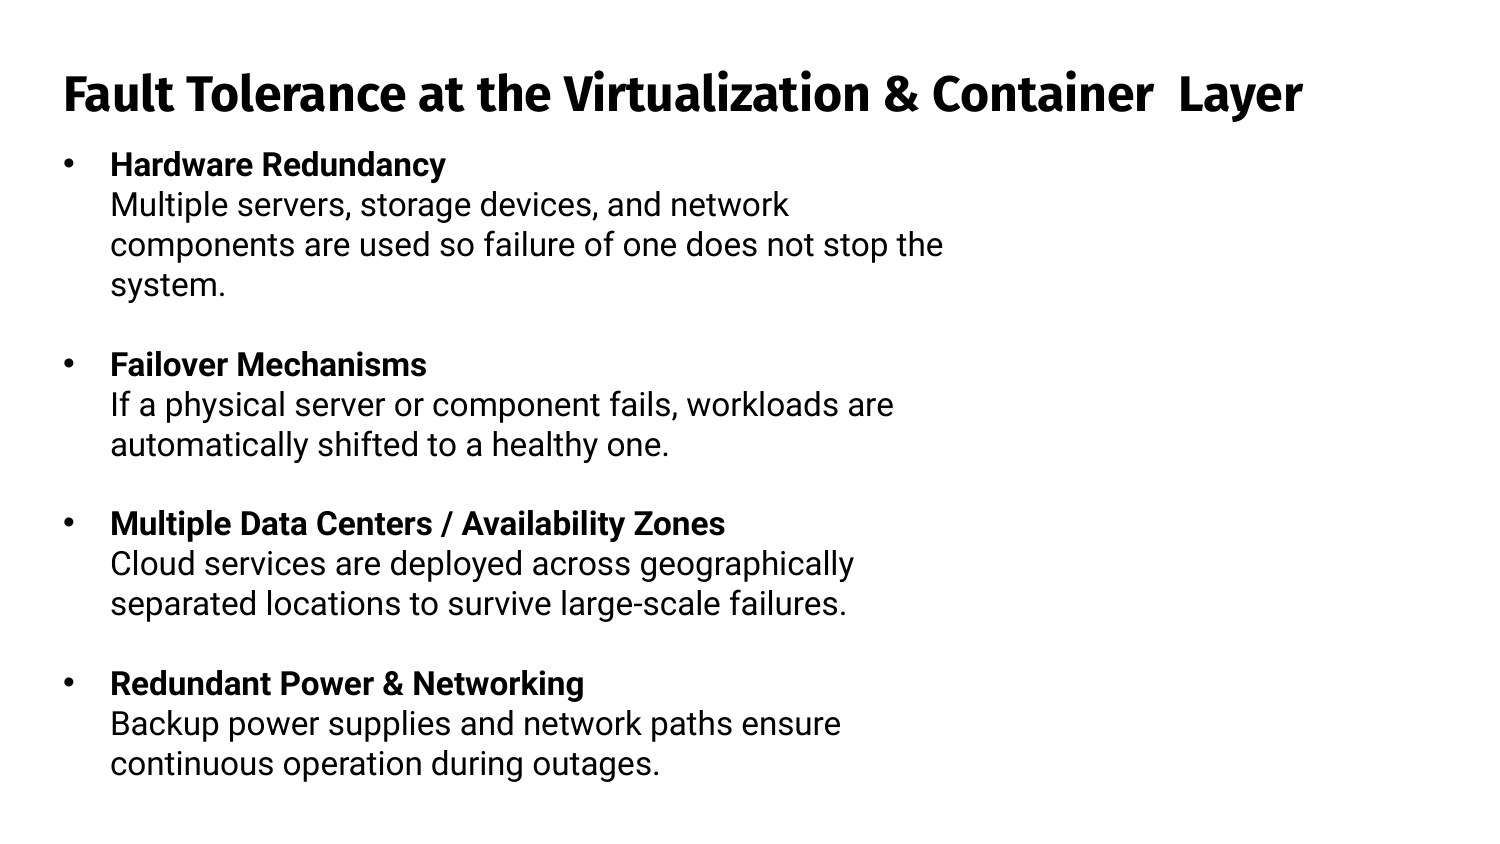

# Fault Tolerance at the Virtualization & Container  Layer
Hardware Redundancy
Multiple servers, storage devices, and network components are used so failure of one does not stop the system.

Failover Mechanisms
If a physical server or component fails, workloads are automatically shifted to a healthy one.

Multiple Data Centers / Availability Zones
Cloud services are deployed across geographically separated locations to survive large-scale failures.

Redundant Power & Networking
Backup power supplies and network paths ensure continuous operation during outages.